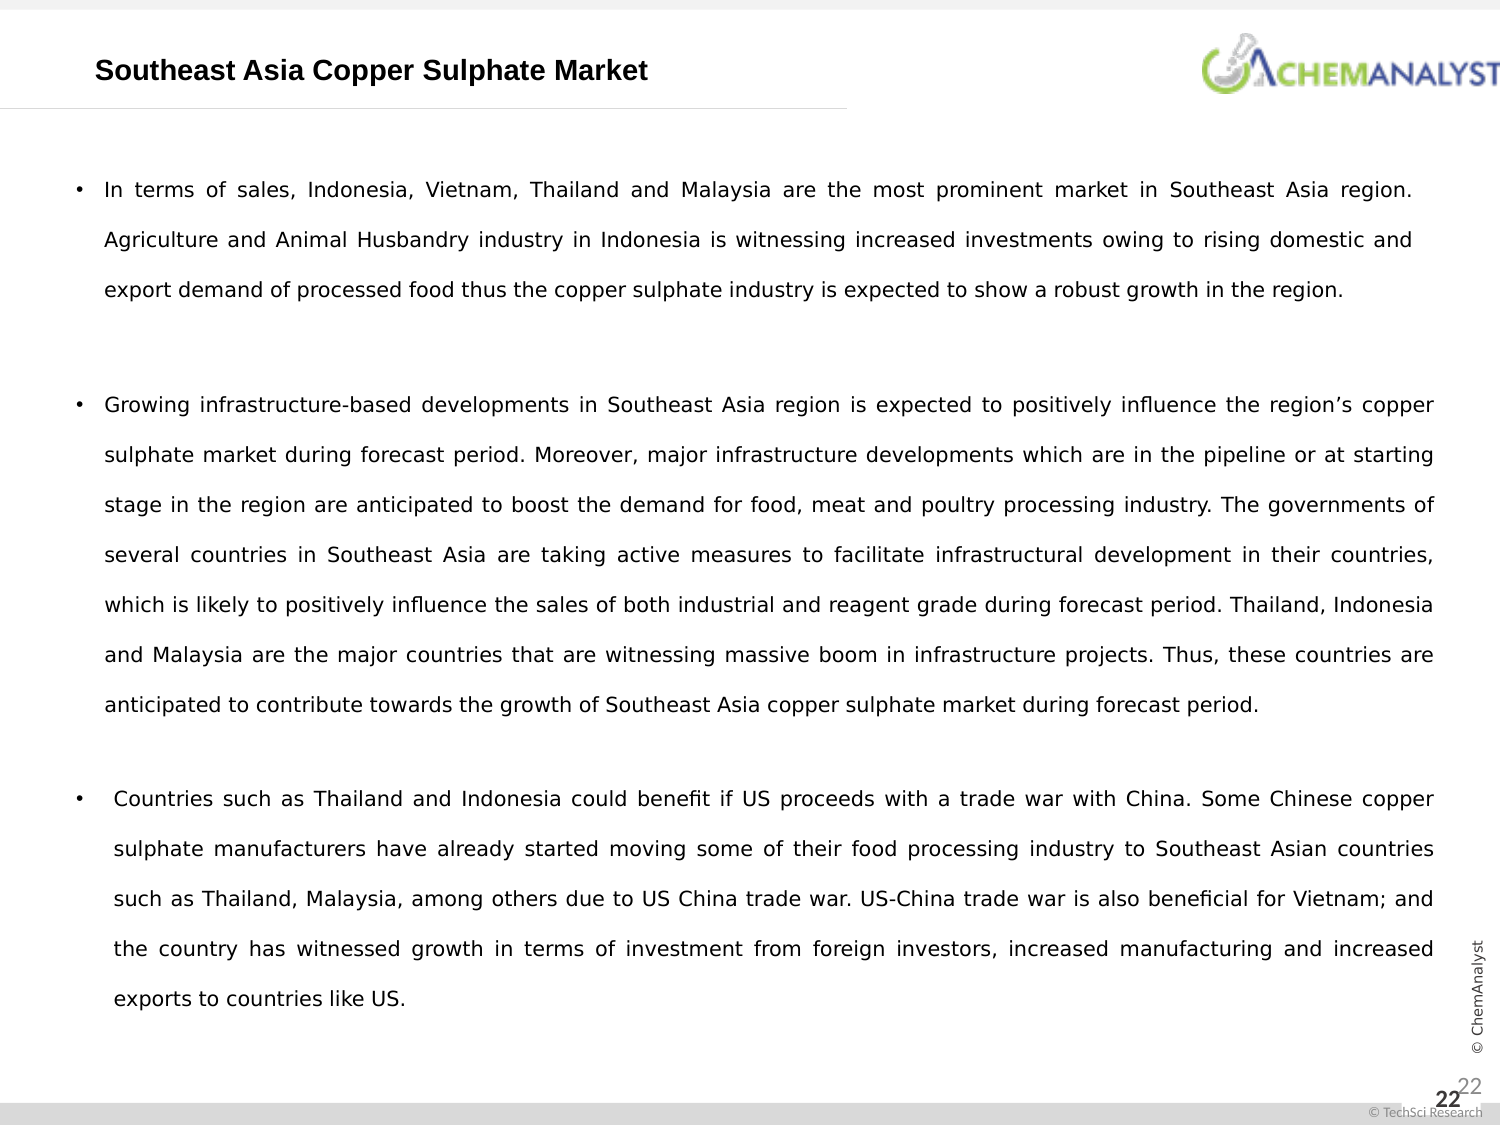

Southeast Asia Copper Sulphate Market

In terms of sales, Indonesia, Vietnam, Thailand and Malaysia are the most prominent market in Southeast Asia region. Agriculture and Animal Husbandry industry in Indonesia is witnessing increased investments owing to rising domestic and export demand of processed food thus the copper sulphate industry is expected to show a robust growth in the region.
Growing infrastructure-based developments in Southeast Asia region is expected to positively influence the region’s copper sulphate market during forecast period. Moreover, major infrastructure developments which are in the pipeline or at starting stage in the region are anticipated to boost the demand for food, meat and poultry processing industry. The governments of several countries in Southeast Asia are taking active measures to facilitate infrastructural development in their countries, which is likely to positively influence the sales of both industrial and reagent grade during forecast period. Thailand, Indonesia and Malaysia are the major countries that are witnessing massive boom in infrastructure projects. Thus, these countries are anticipated to contribute towards the growth of Southeast Asia copper sulphate market during forecast period.
Countries such as Thailand and Indonesia could benefit if US proceeds with a trade war with China. Some Chinese copper sulphate manufacturers have already started moving some of their food processing industry to Southeast Asian countries such as Thailand, Malaysia, among others due to US China trade war. US-China trade war is also beneficial for Vietnam; and the country has witnessed growth in terms of investment from foreign investors, increased manufacturing and increased exports to countries like US.
22
© TechSci Research